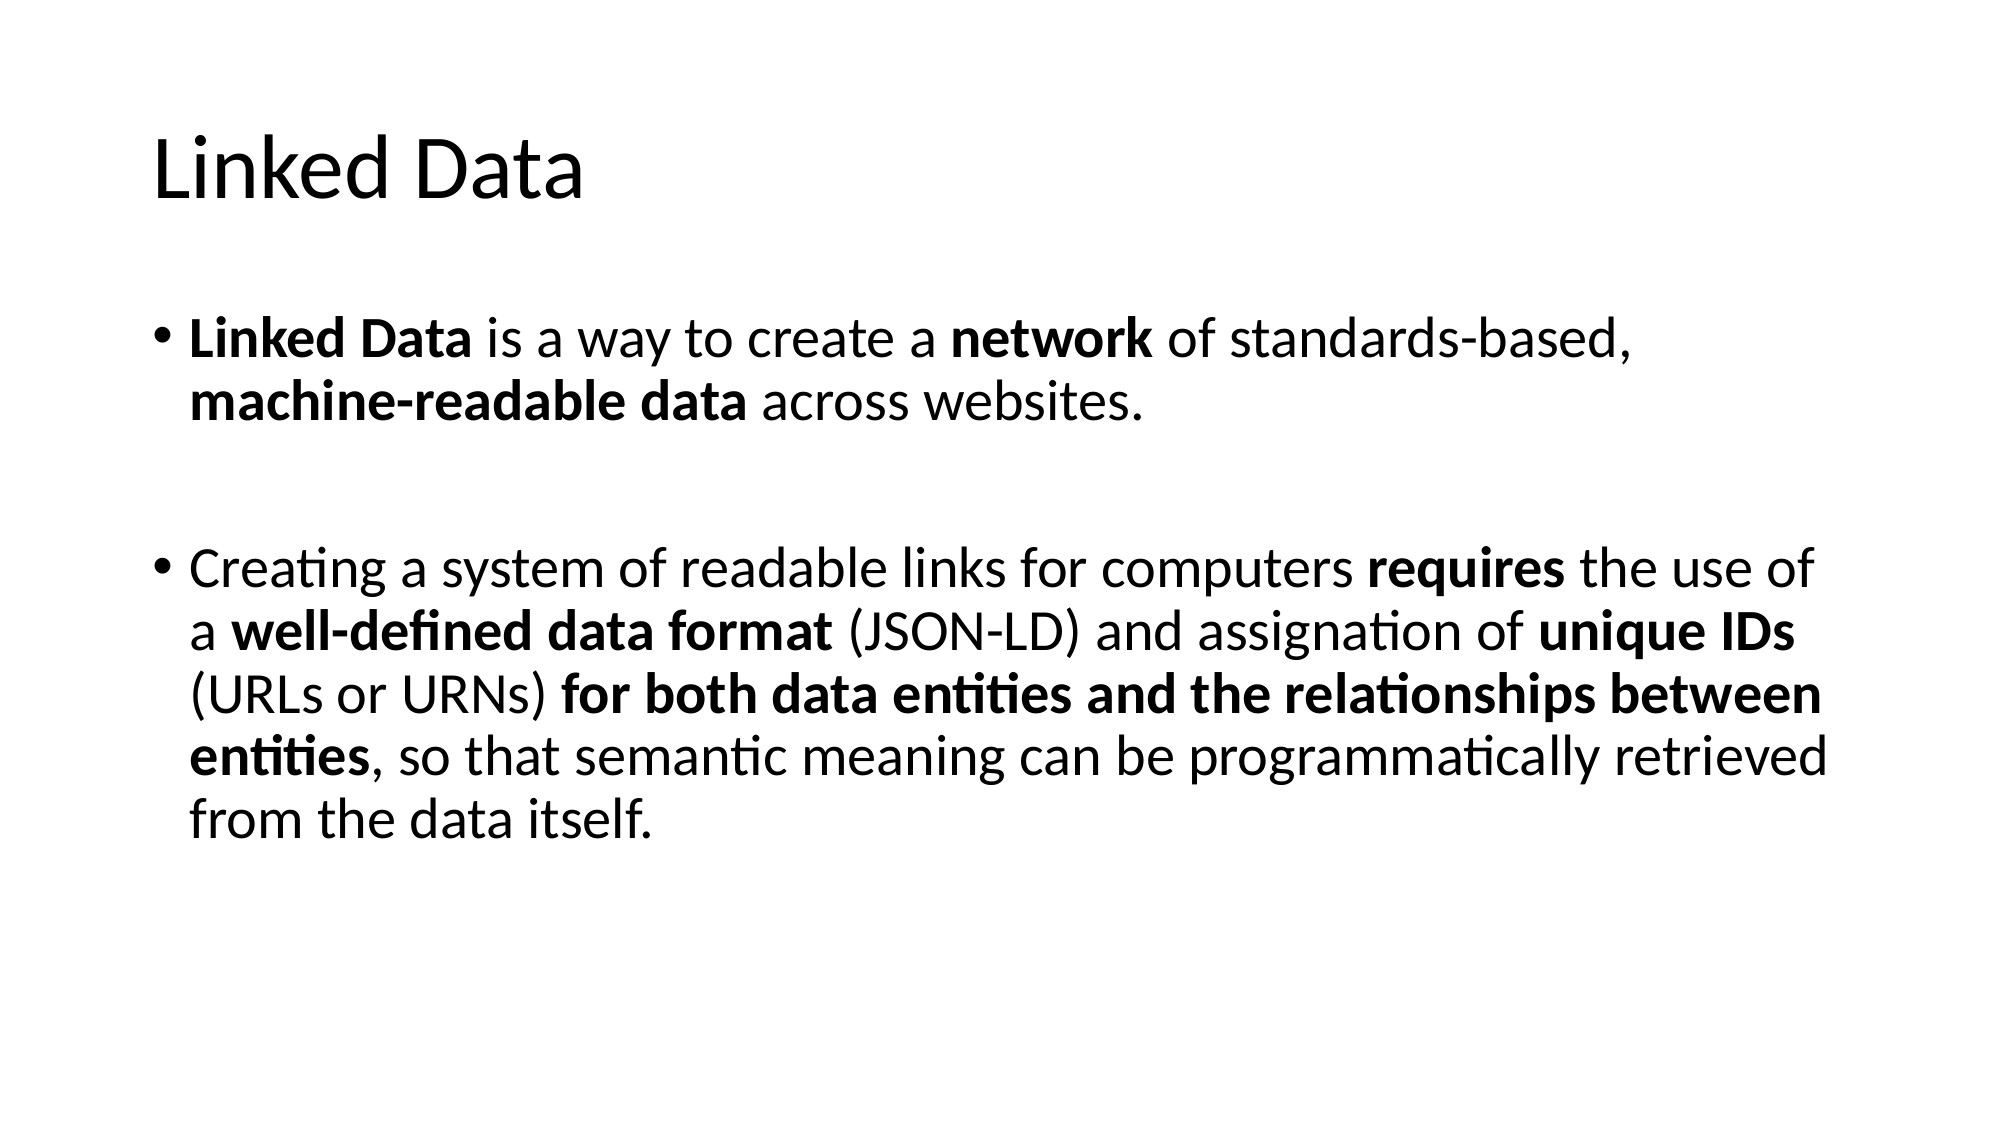

# Linked Data
Linked Data is a way to create a network of standards-based, machine-readable data across websites.

Creating a system of readable links for computers requires the use of a well-defined data format (JSON-LD) and assignation of unique IDs (URLs or URNs) for both data entities and the relationships between entities, so that semantic meaning can be programmatically retrieved from the data itself.